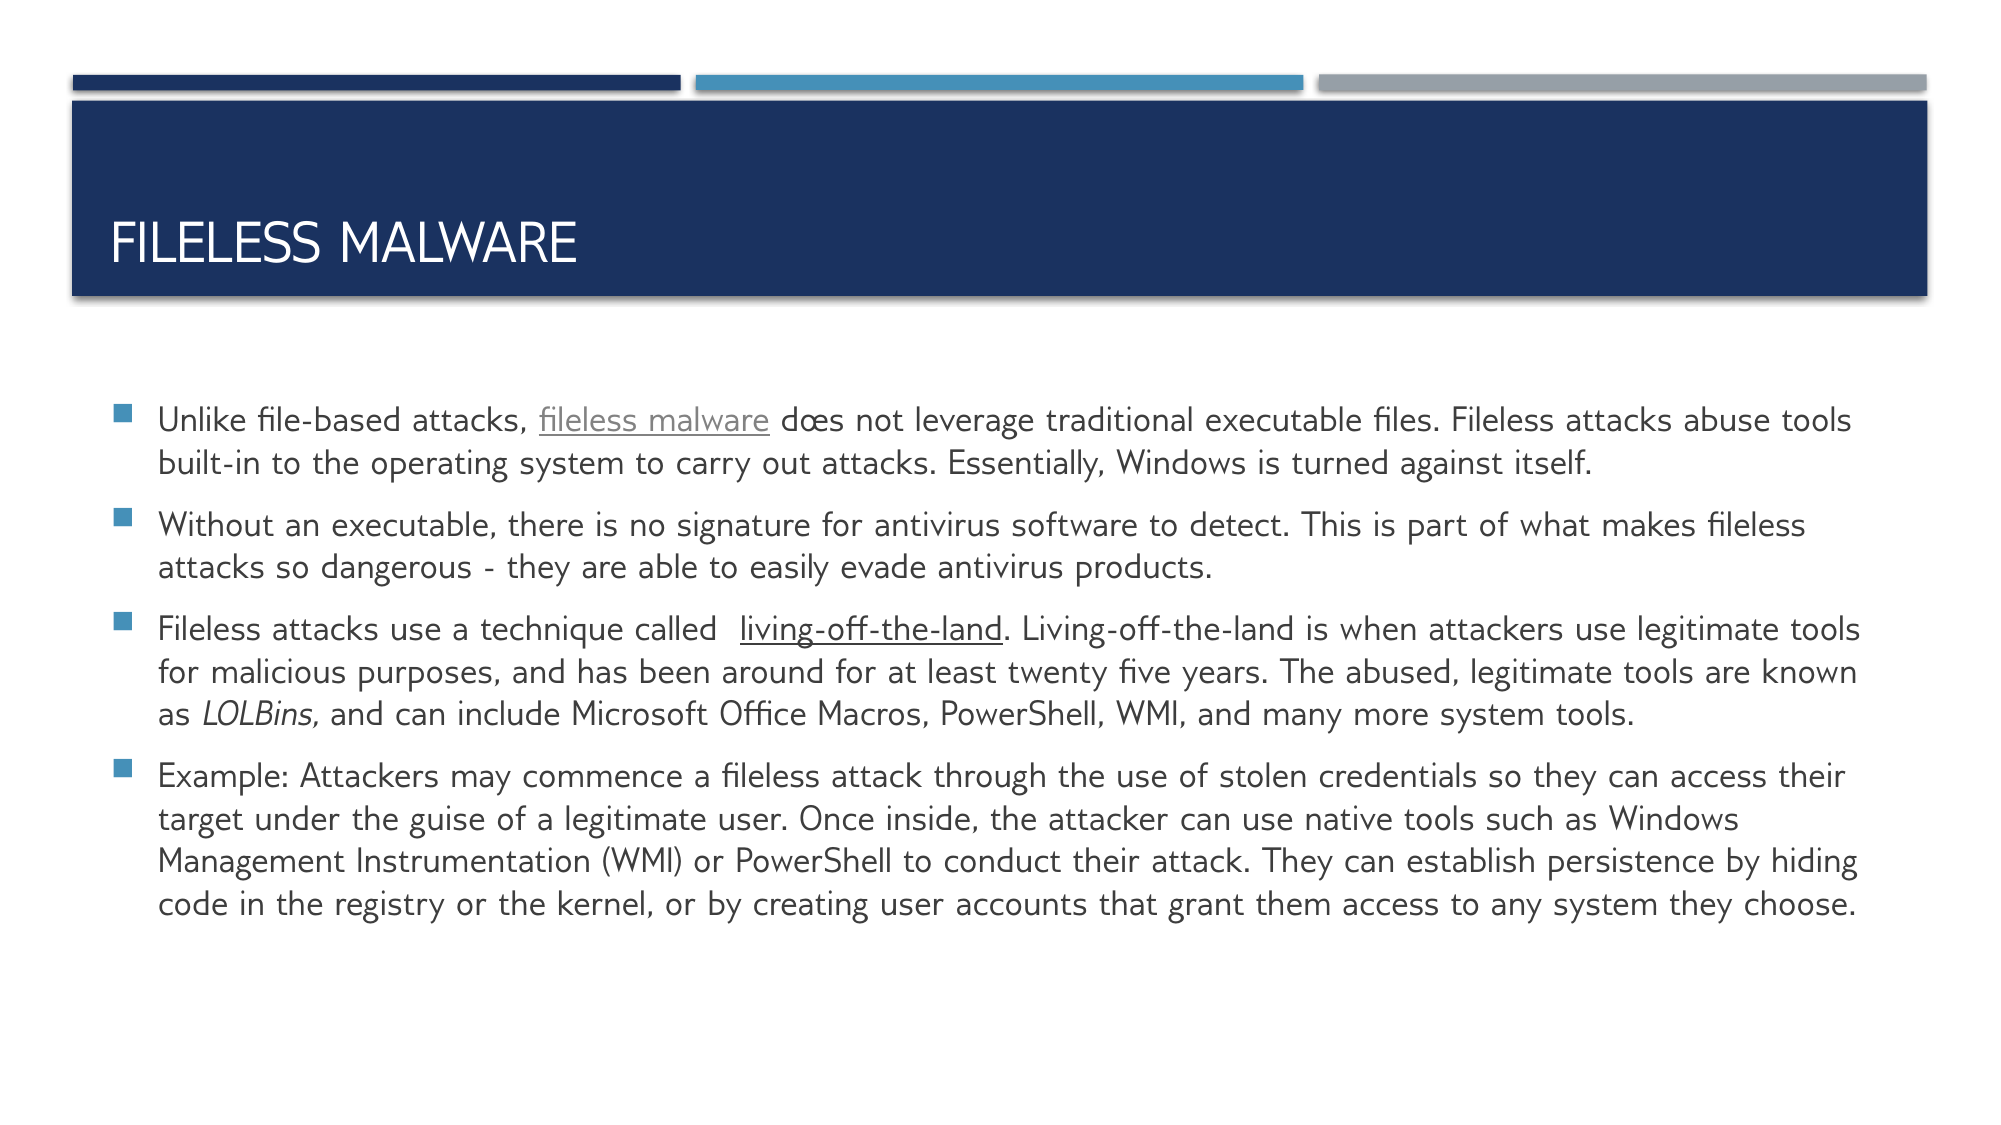

# Fileless malware
Unlike file-based attacks, fileless malware does not leverage traditional executable files. Fileless attacks abuse tools built-in to the operating system to carry out attacks. Essentially, Windows is turned against itself.
Without an executable, there is no signature for antivirus software to detect. This is part of what makes fileless attacks so dangerous - they are able to easily evade antivirus products.
Fileless attacks use a technique called  living-off-the-land. Living-off-the-land is when attackers use legitimate tools for malicious purposes, and has been around for at least twenty five years. The abused, legitimate tools are known as LOLBins, and can include Microsoft Office Macros, PowerShell, WMI, and many more system tools.
Example: Attackers may commence a fileless attack through the use of stolen credentials so they can access their target under the guise of a legitimate user. Once inside, the attacker can use native tools such as Windows Management Instrumentation (WMI) or PowerShell to conduct their attack. They can establish persistence by hiding code in the registry or the kernel, or by creating user accounts that grant them access to any system they choose.